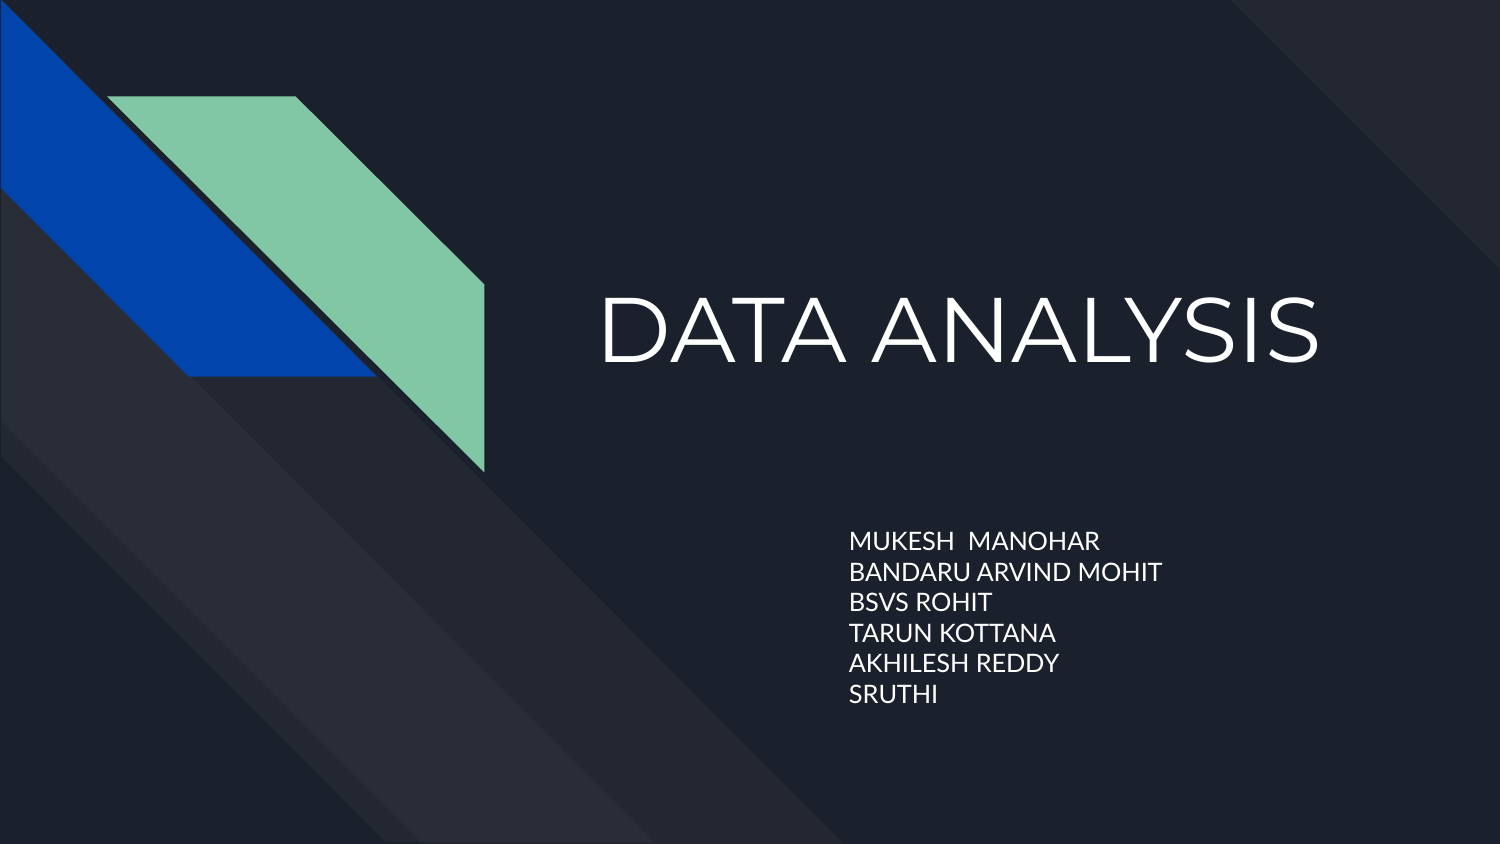

# DATA ANALYSIS

MUKESH  MANOHAR
BANDARU ARVIND MOHIT
BSVS ROHIT
TARUN KOTTANA
AKHILESH REDDY
SRUTHI